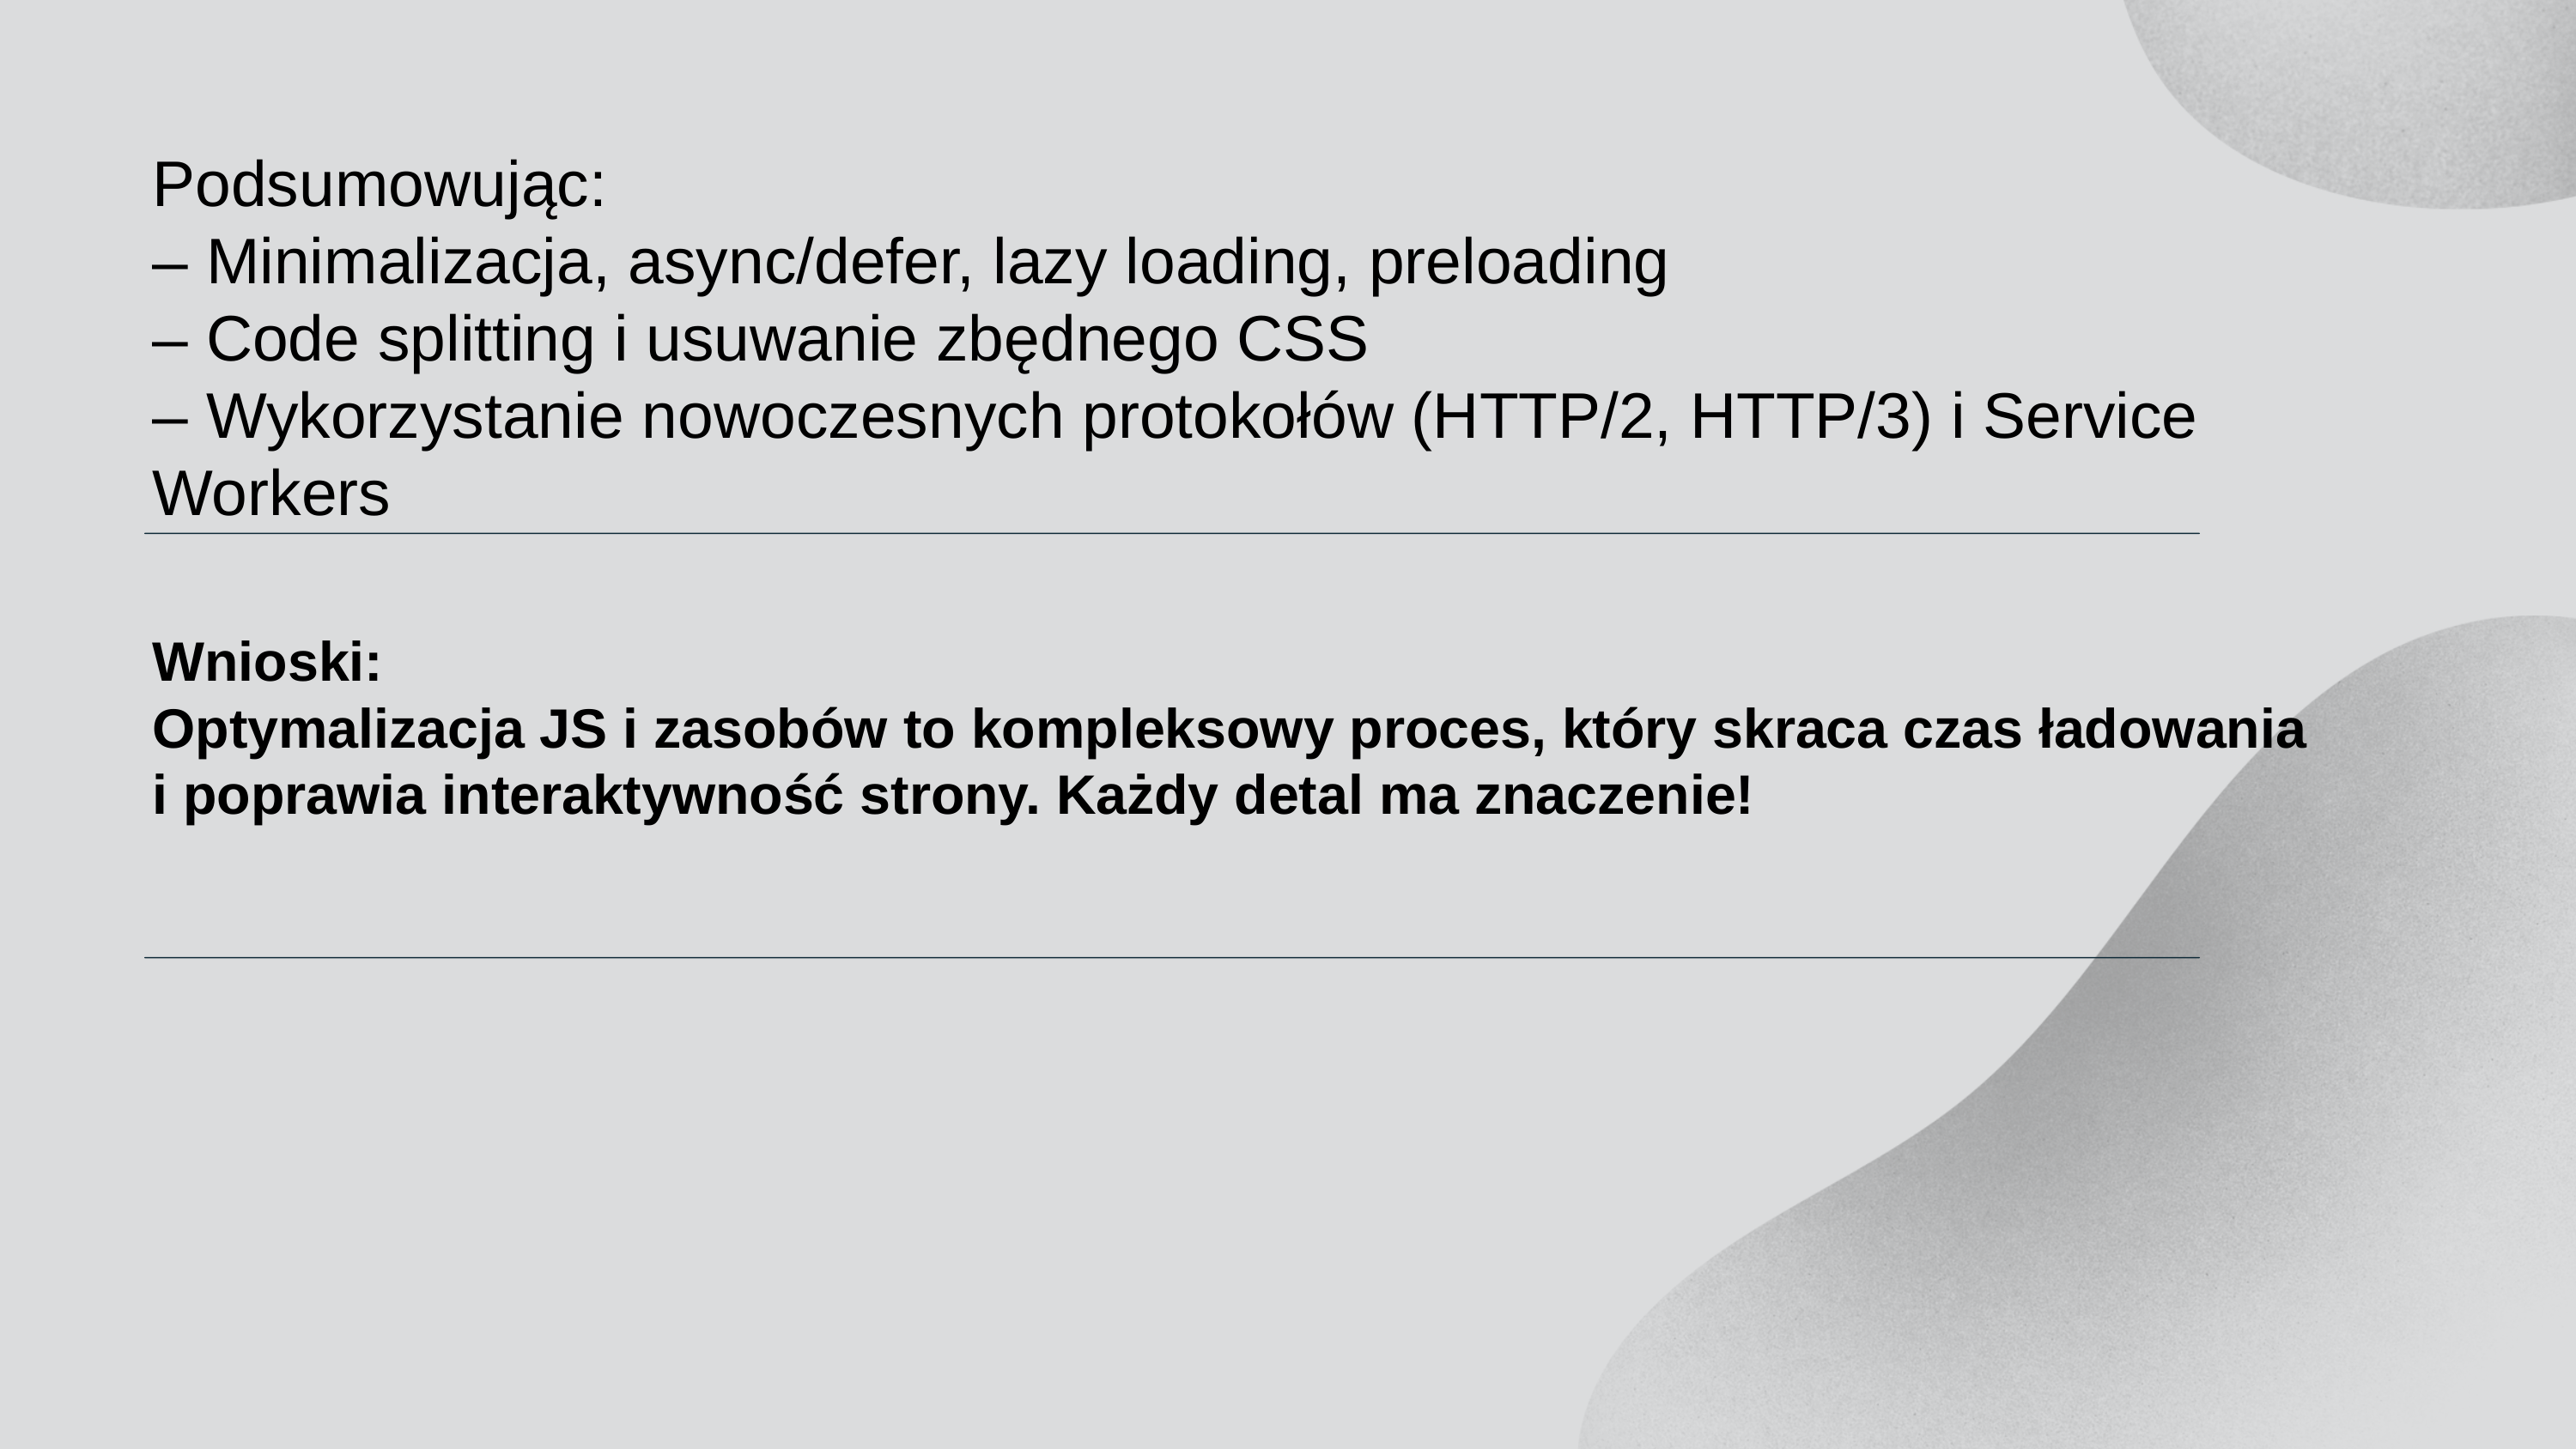

Podsumowując:
– Minimalizacja, async/defer, lazy loading, preloading
– Code splitting i usuwanie zbędnego CSS
– Wykorzystanie nowoczesnych protokołów (HTTP/2, HTTP/3) i Service Workers

Wnioski:
Optymalizacja JS i zasobów to kompleksowy proces, który skraca czas ładowania i poprawia interaktywność strony. Każdy detal ma znaczenie!